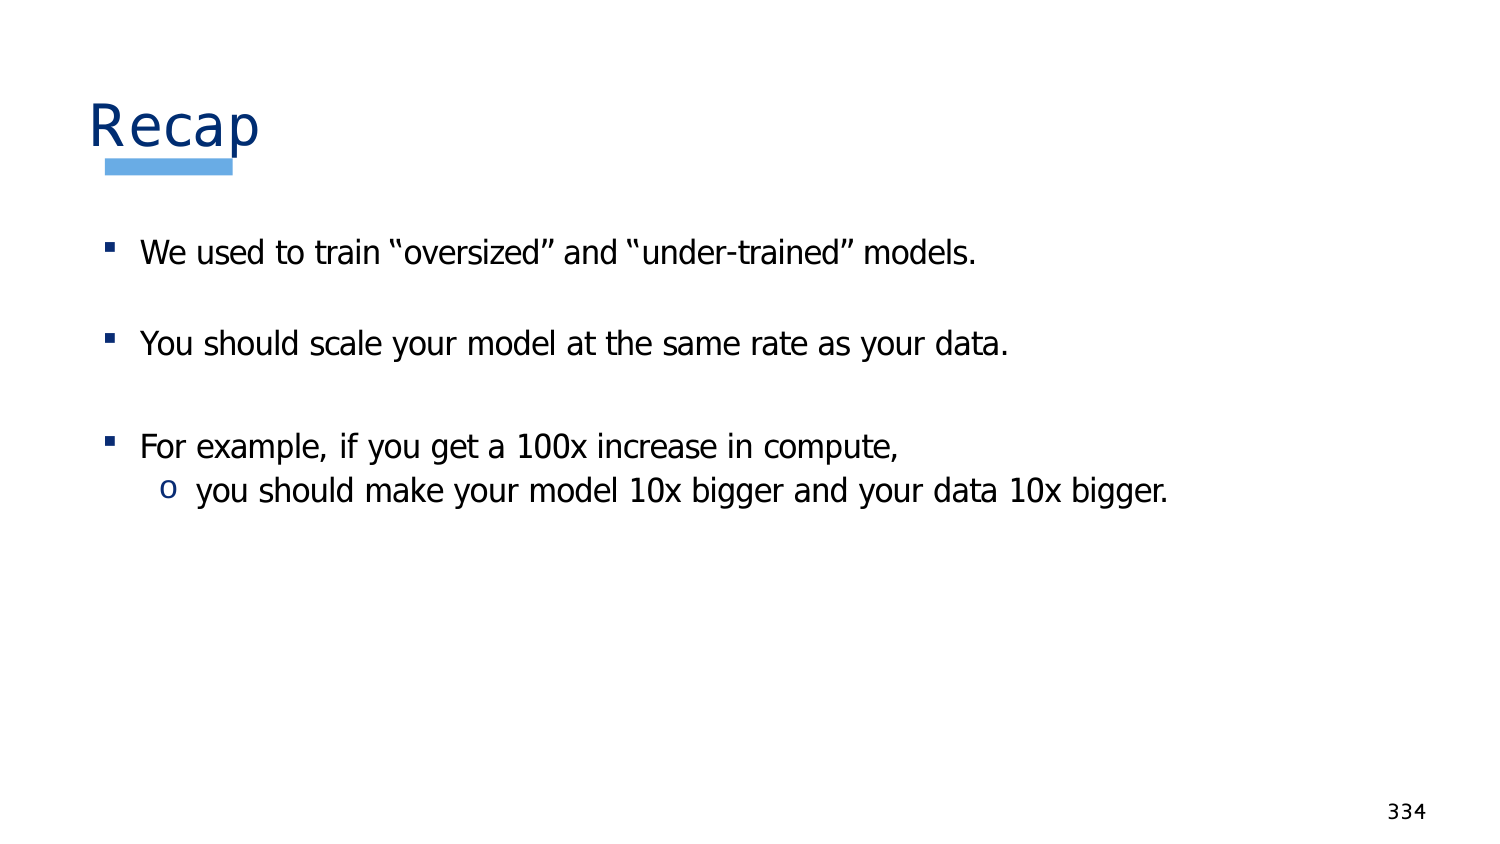

# Recap
We used to train “oversized” and “under-trained” models.
You should scale your model at the same rate as your data.

For example, if you get a 100x increase in compute,
you should make your model 10x bigger and your data 10x bigger.